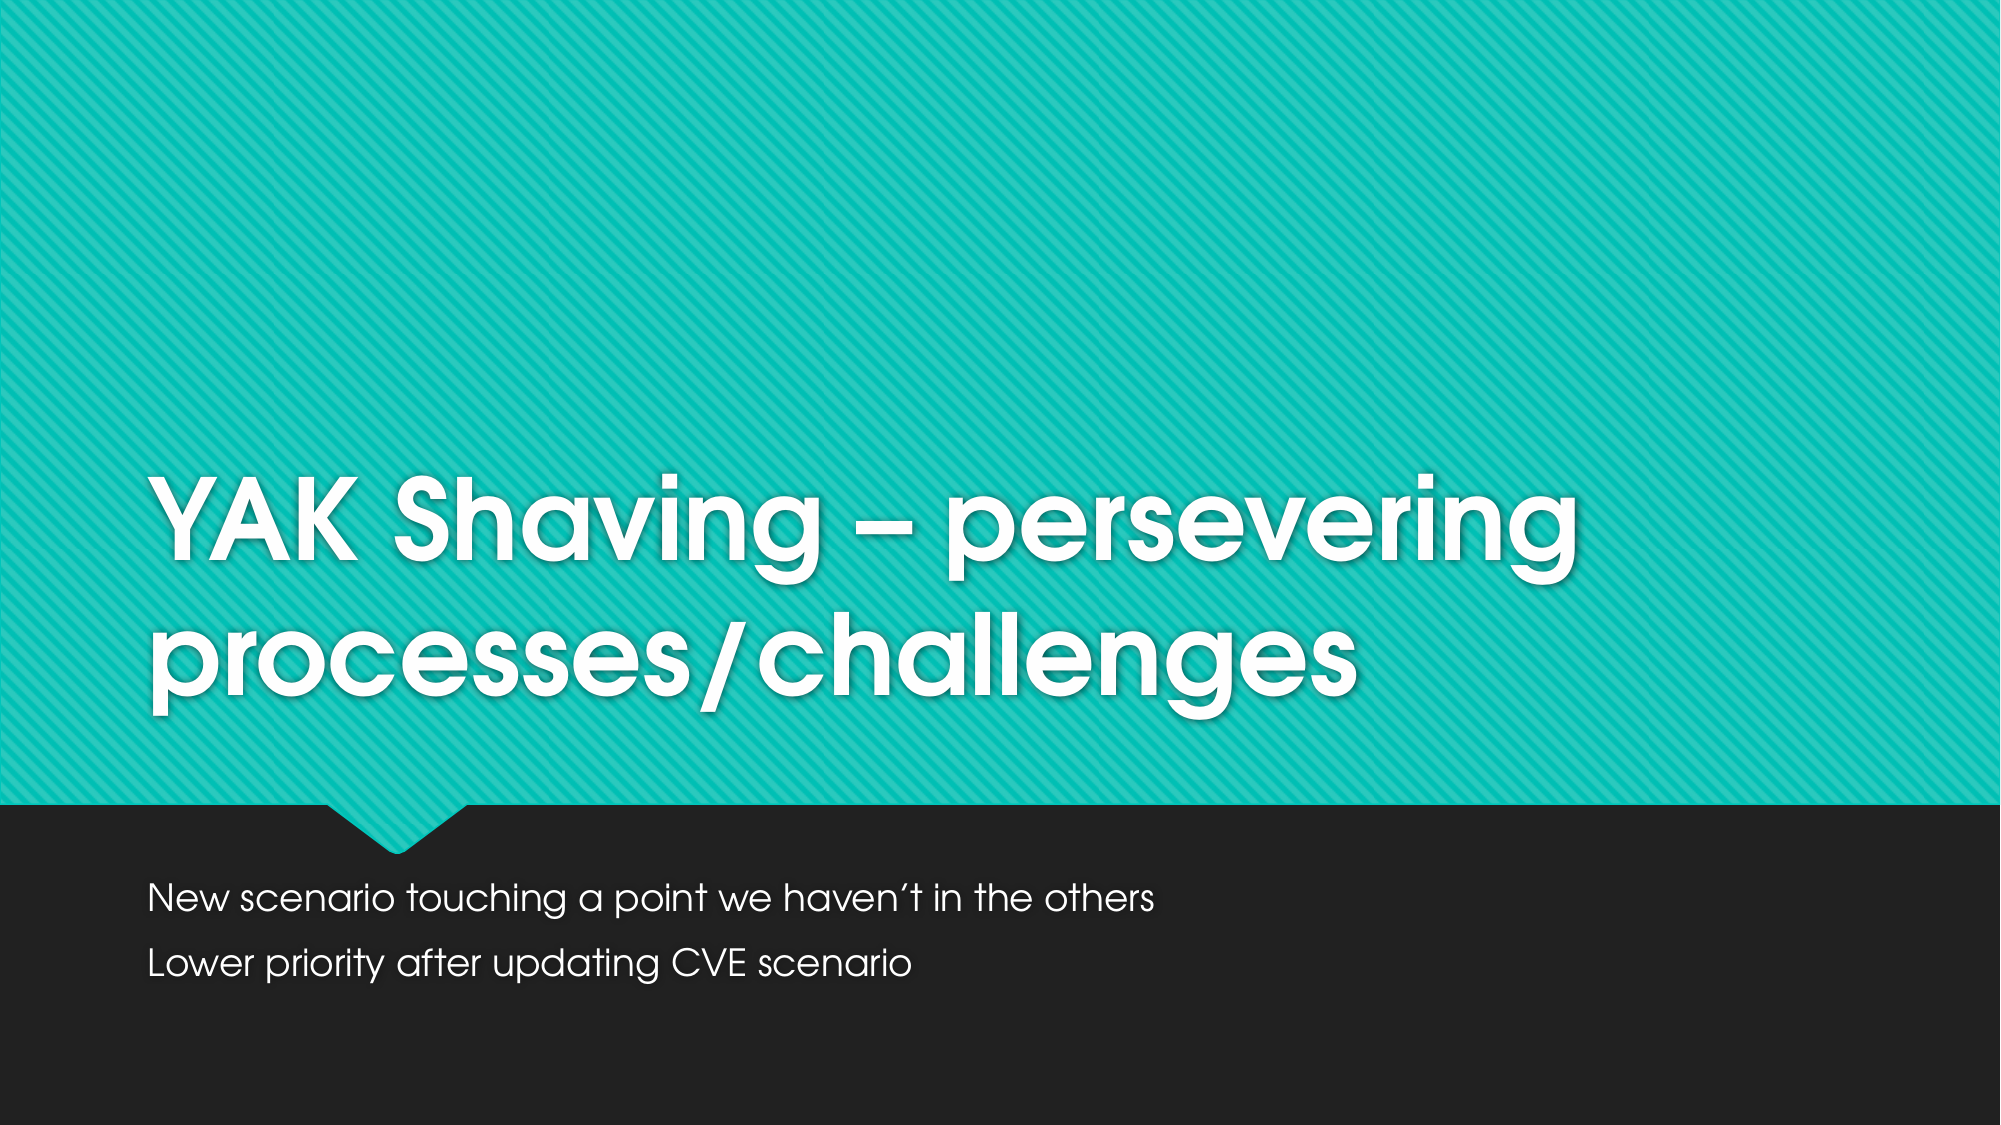

# YAK Shaving – persevering processes/challenges
New scenario touching a point we haven’t in the others
Lower priority after updating CVE scenario